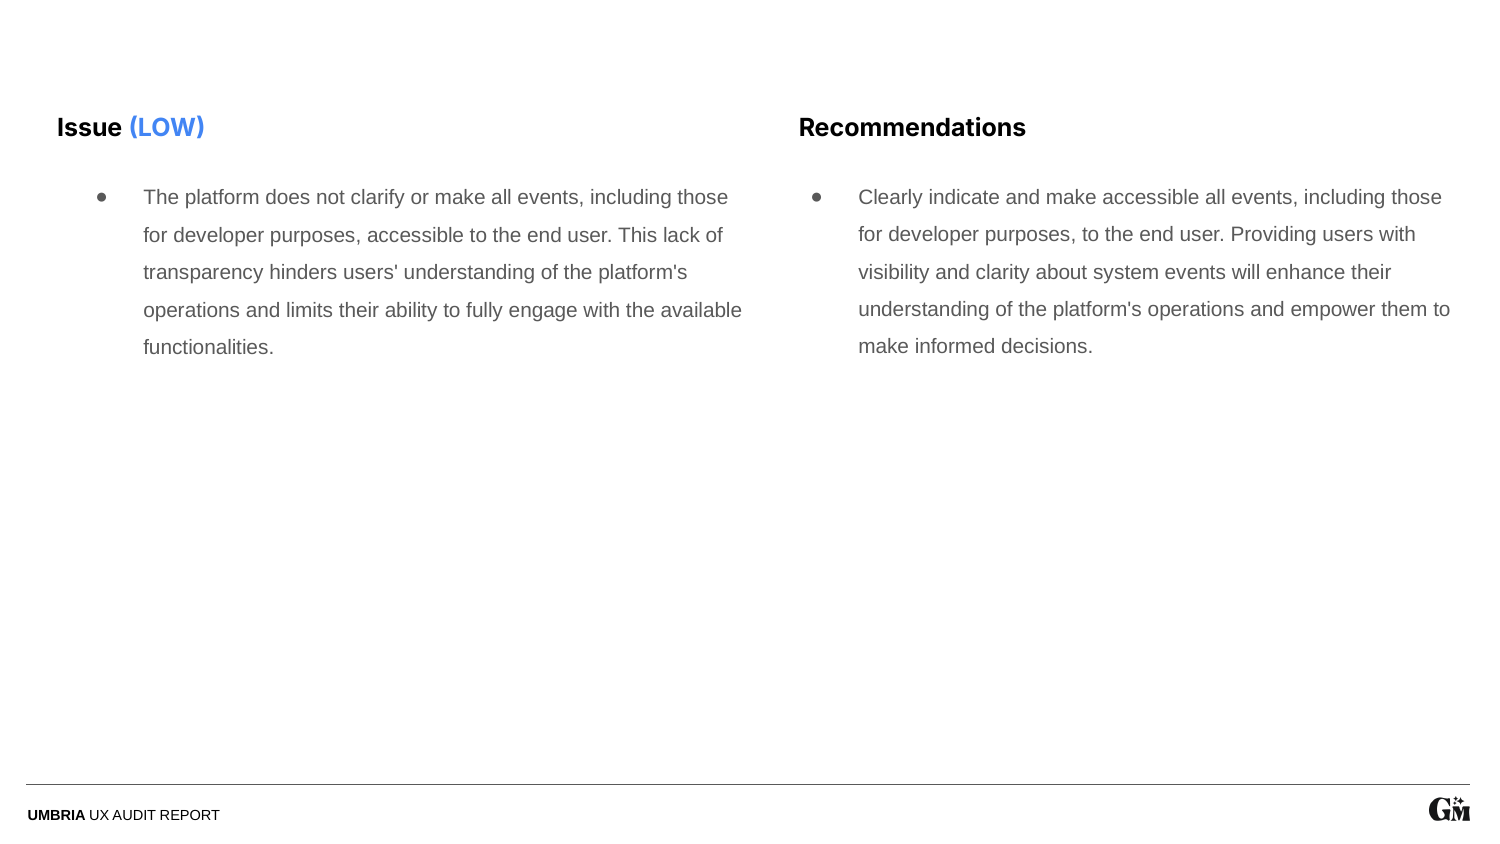

Recommendations
Issue (LOW)
Clearly indicate and make accessible all events, including those for developer purposes, to the end user. Providing users with visibility and clarity about system events will enhance their understanding of the platform's operations and empower them to make informed decisions.

The platform does not clarify or make all events, including those for developer purposes, accessible to the end user. This lack of transparency hinders users' understanding of the platform's operations and limits their ability to fully engage with the available functionalities.